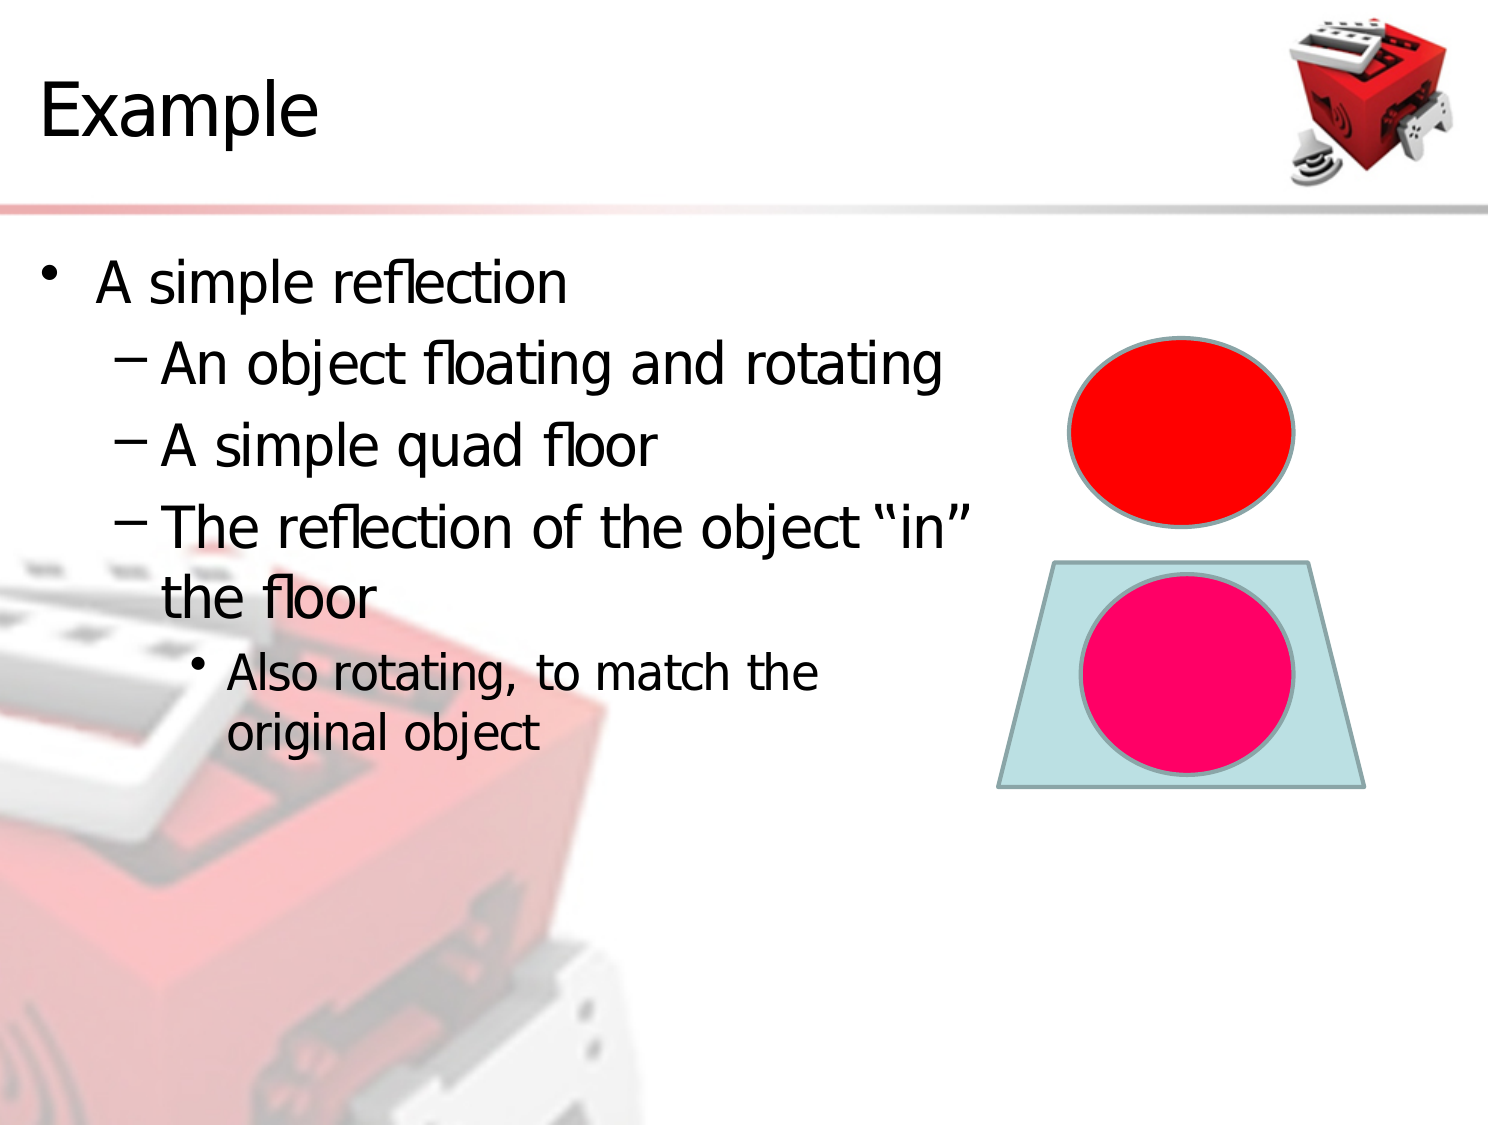

# Example
A simple reflection
An object floating and rotating
A simple quad floor
The reflection of the object “in” the floor
Also rotating, to match the original object